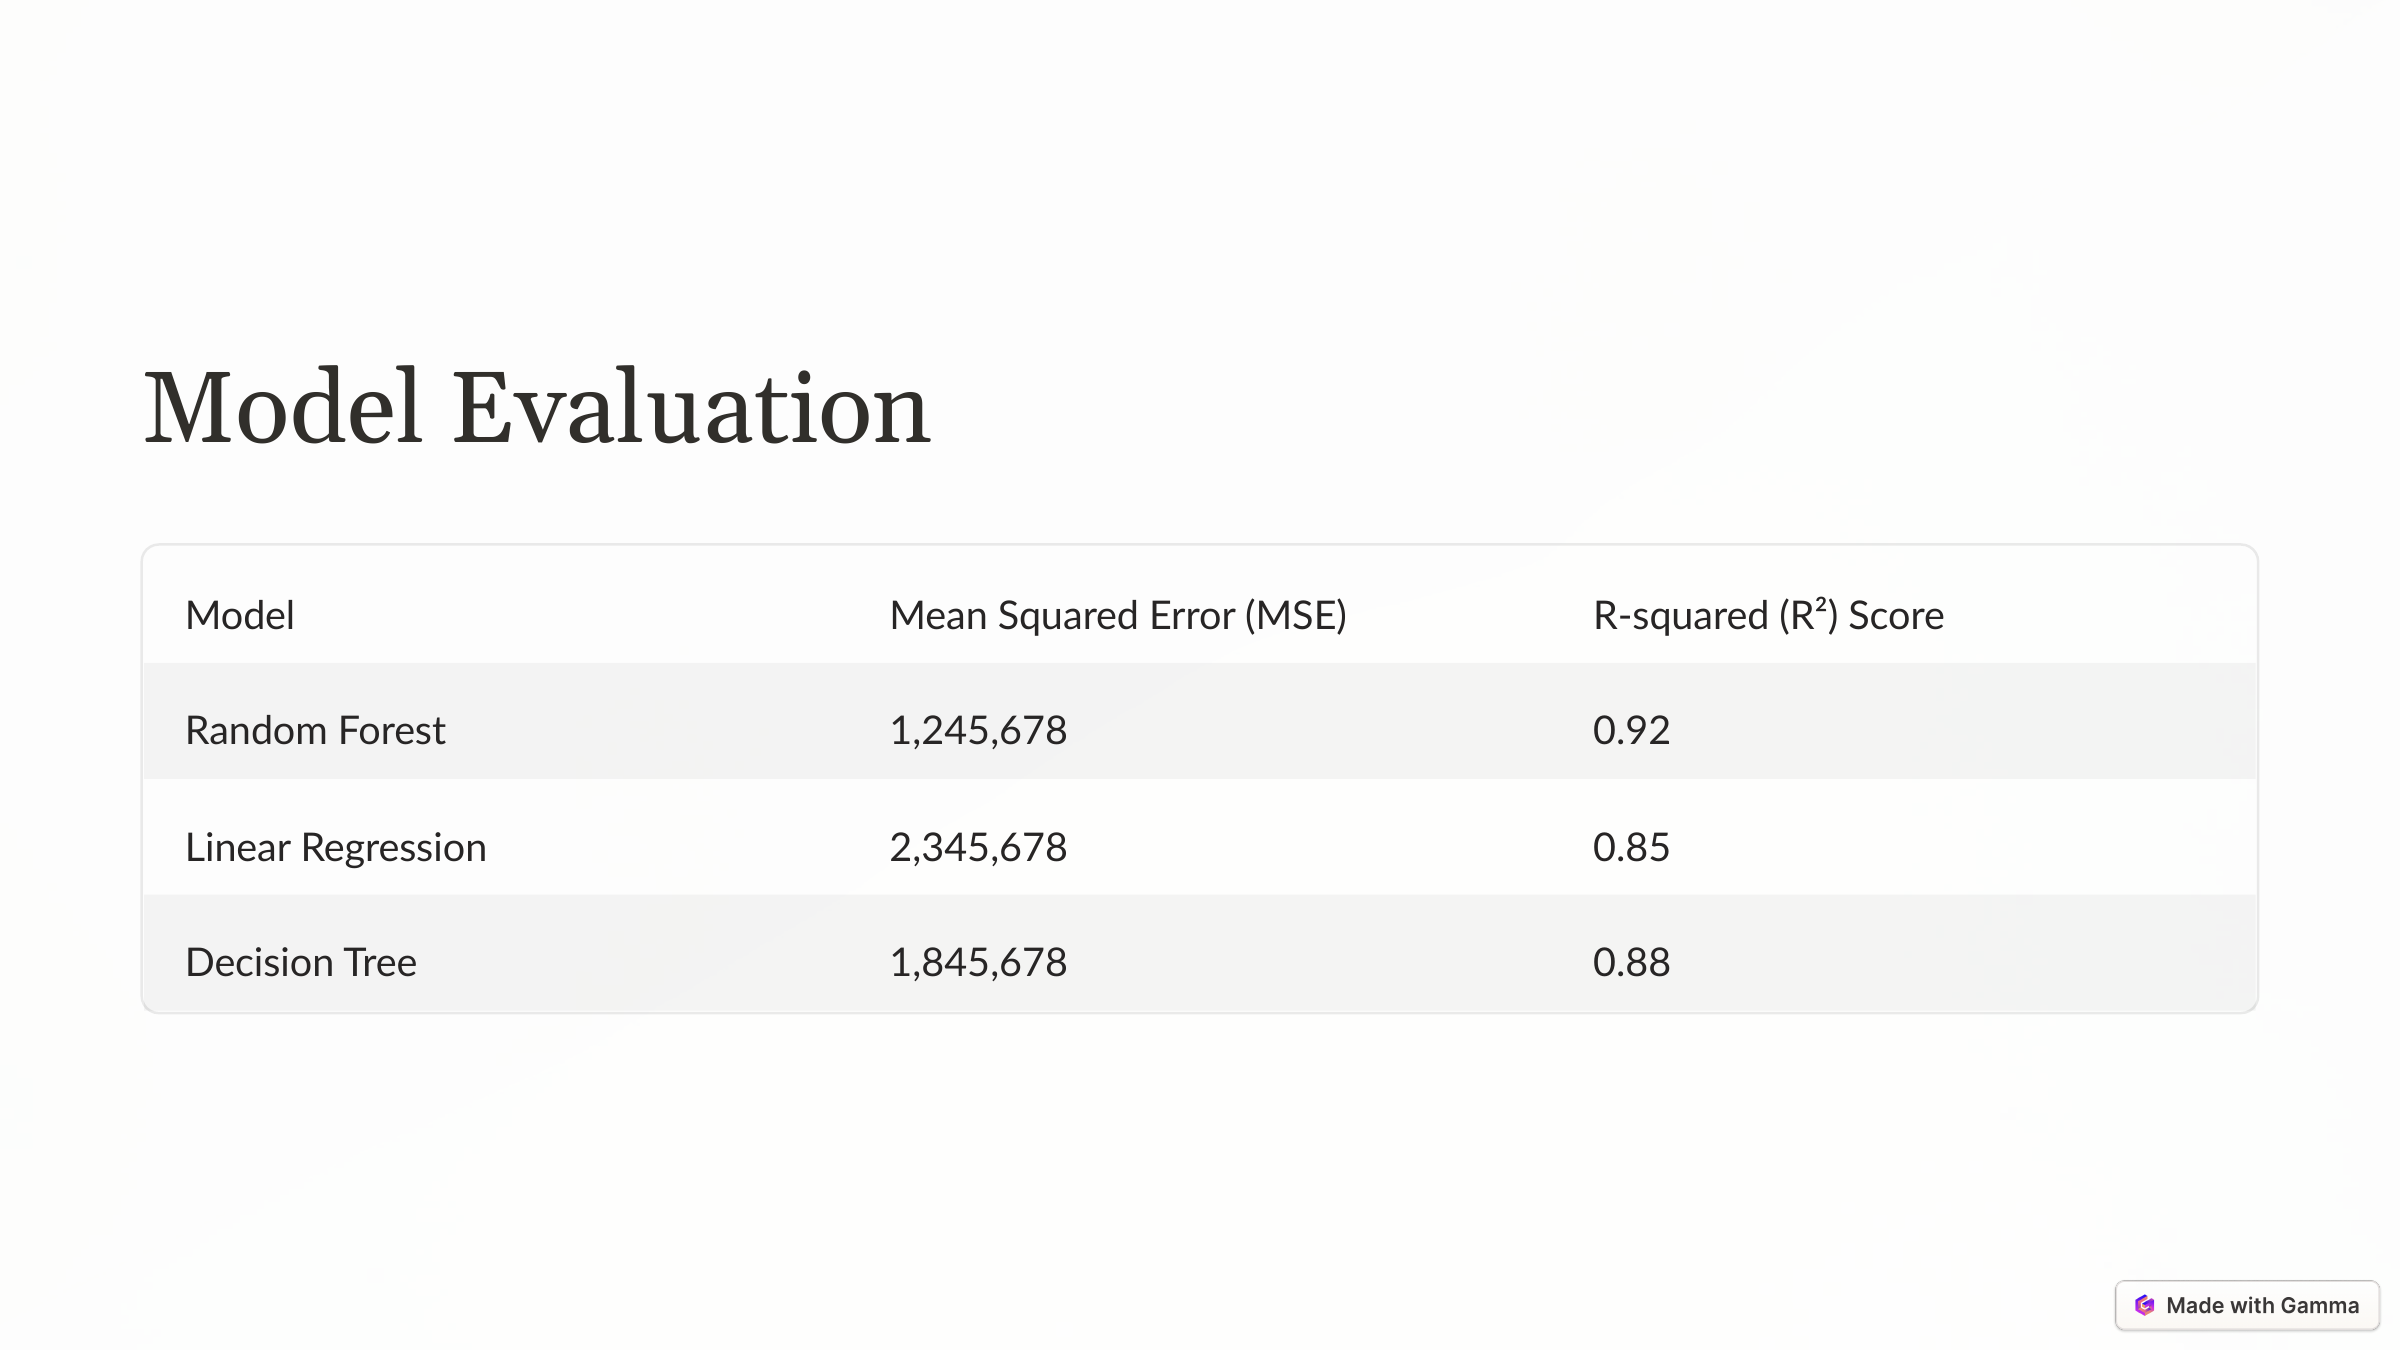

Model Evaluation

Model
Mean Squared Error (MSE)
R-squared (R²) Score

Random Forest
1,245,678
0.92

Linear Regression
2,345,678
0.85

Decision Tree
1,845,678
0.88